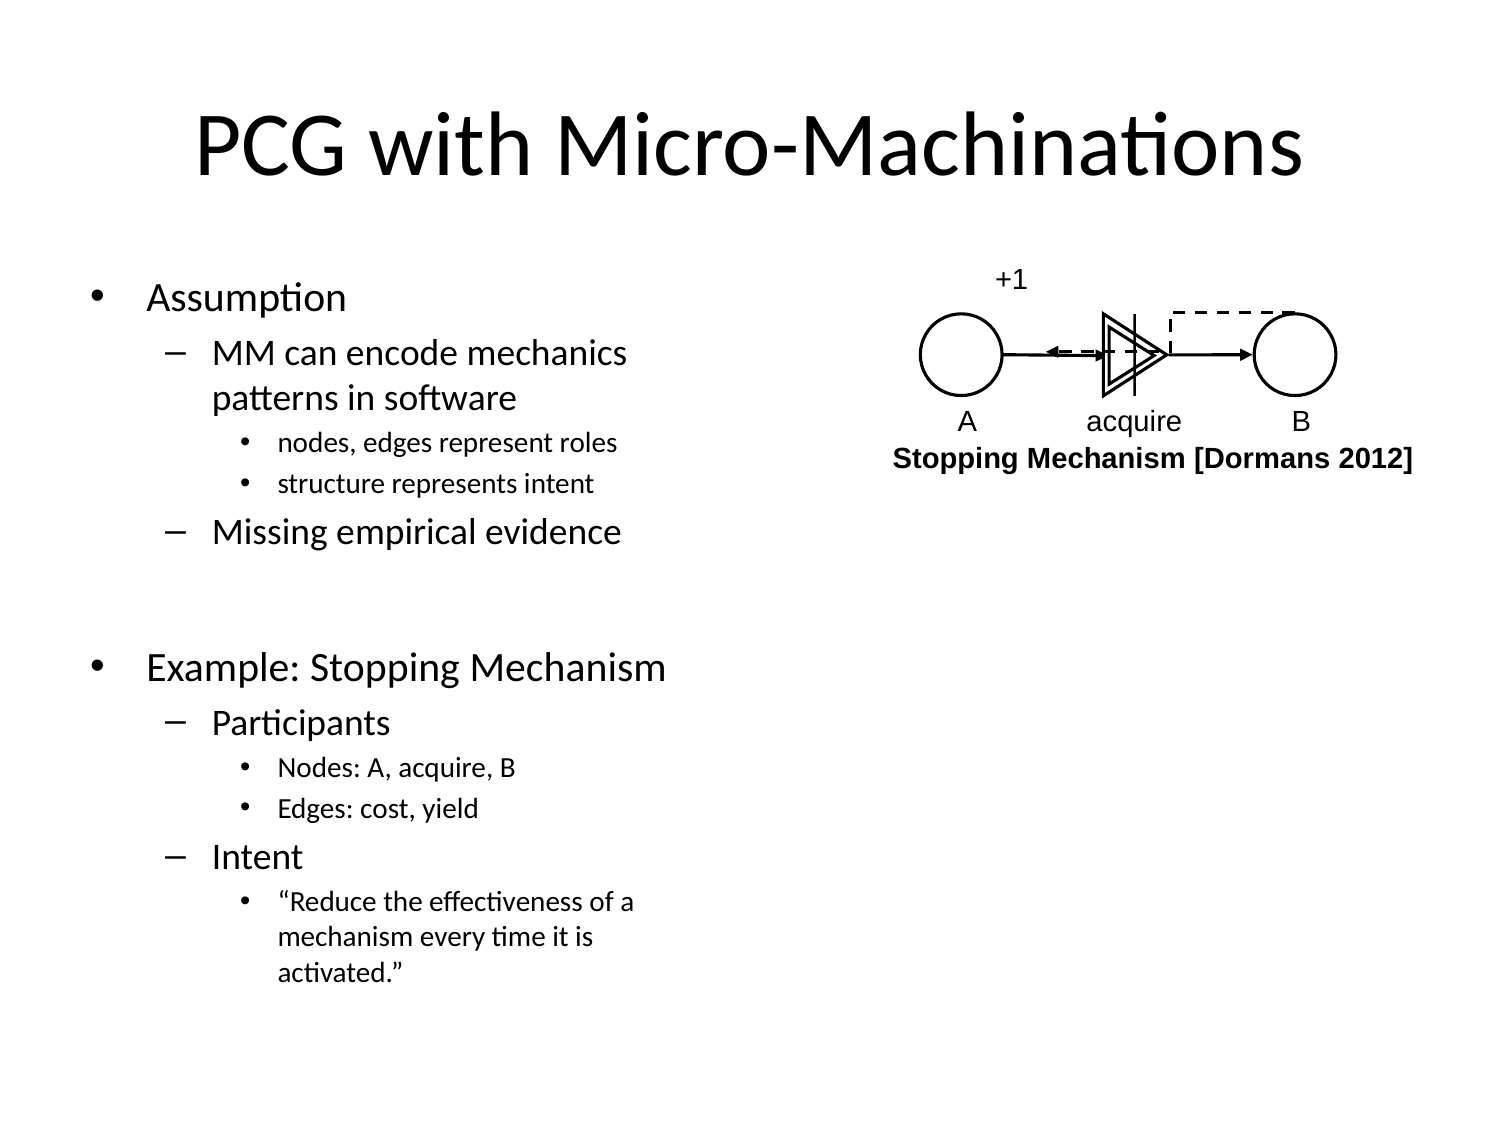

# PCG with Micro-Machinations
+1
Assumption
MM can encode mechanics patterns in software
nodes, edges represent roles
structure represents intent
Missing empirical evidence

Example: Stopping Mechanism
Participants
Nodes: A, acquire, B
Edges: cost, yield
Intent
“Reduce the effectiveness of a mechanism every time it is activated.”

acquire

A
B
Stopping Mechanism [Dormans 2012]